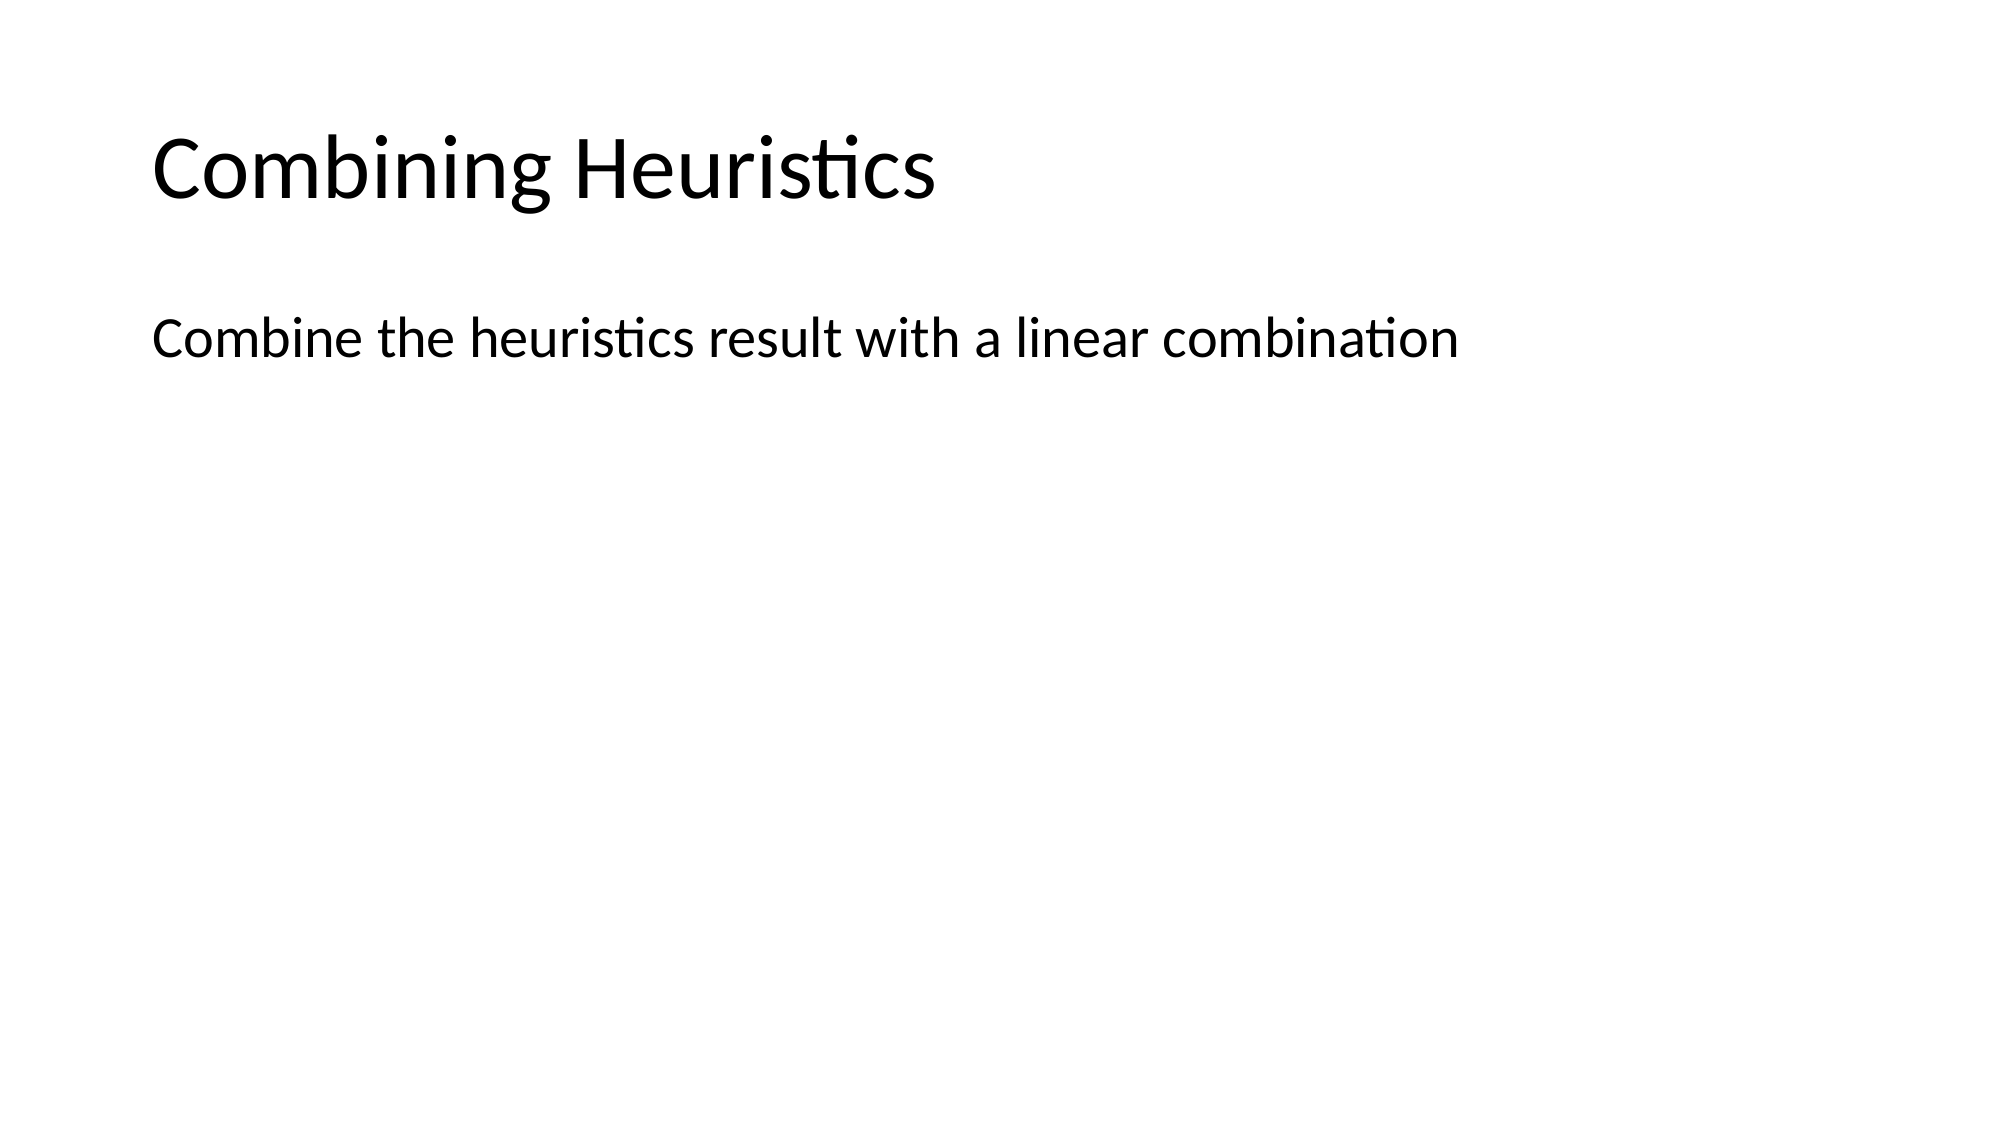

# Combining Heuristics
Combine the heuristics result with a linear combination